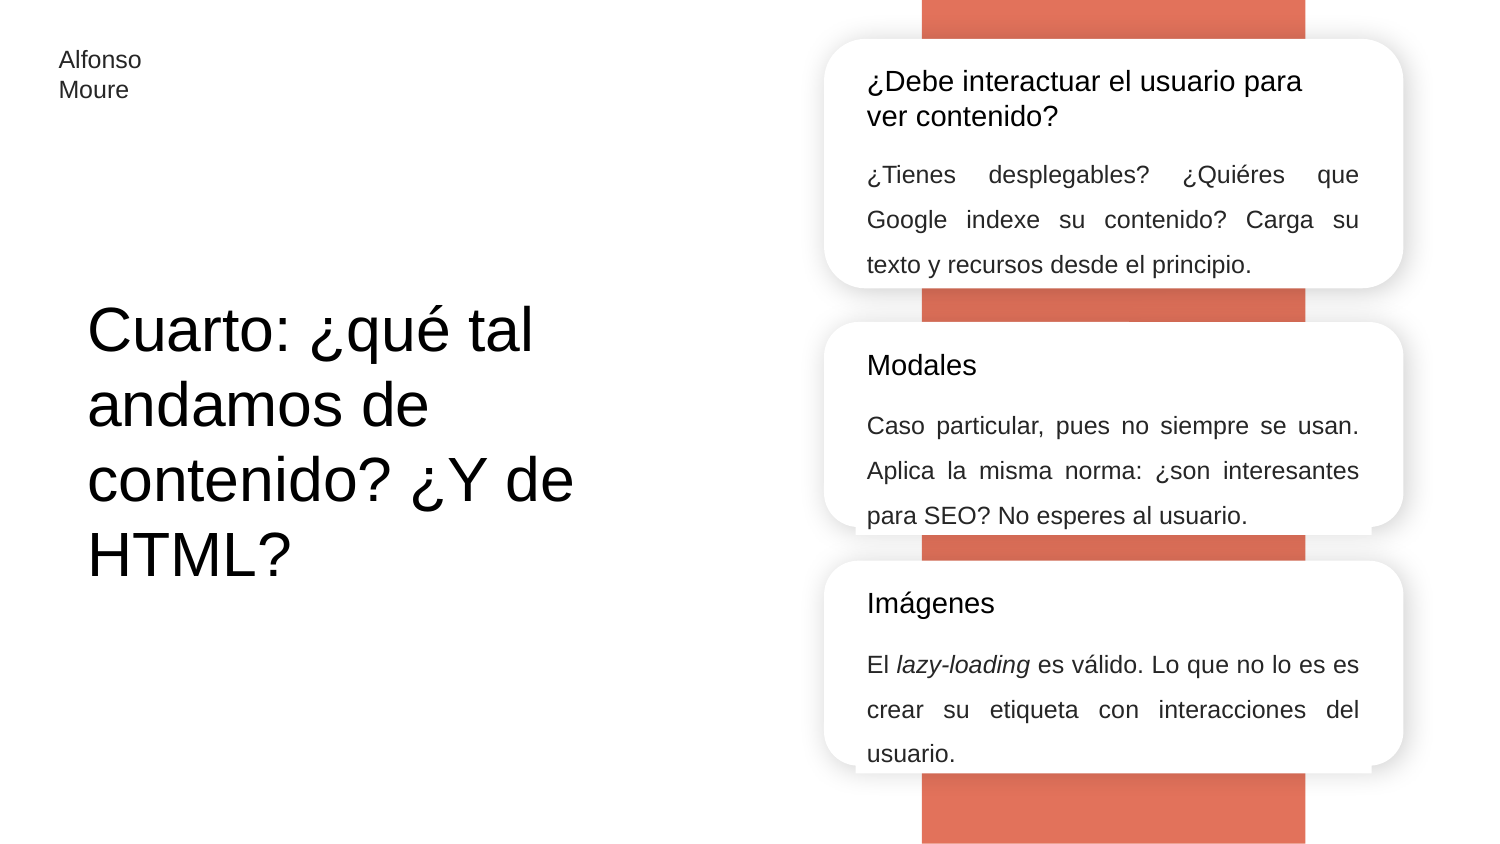

Alfonso Moure

¿Debe interactuar el usuario para ver contenido?
¿Tienes desplegables? ¿Quiéres que Google indexe su contenido? Carga su texto y recursos desde el principio.
Cuarto: ¿qué tal andamos de contenido? ¿Y de HTML?

Modales
Caso particular, pues no siempre se usan. Aplica la misma norma: ¿son interesantes para SEO? No esperes al usuario.

Imágenes
El lazy-loading es válido. Lo que no lo es es crear su etiqueta con interacciones del usuario.